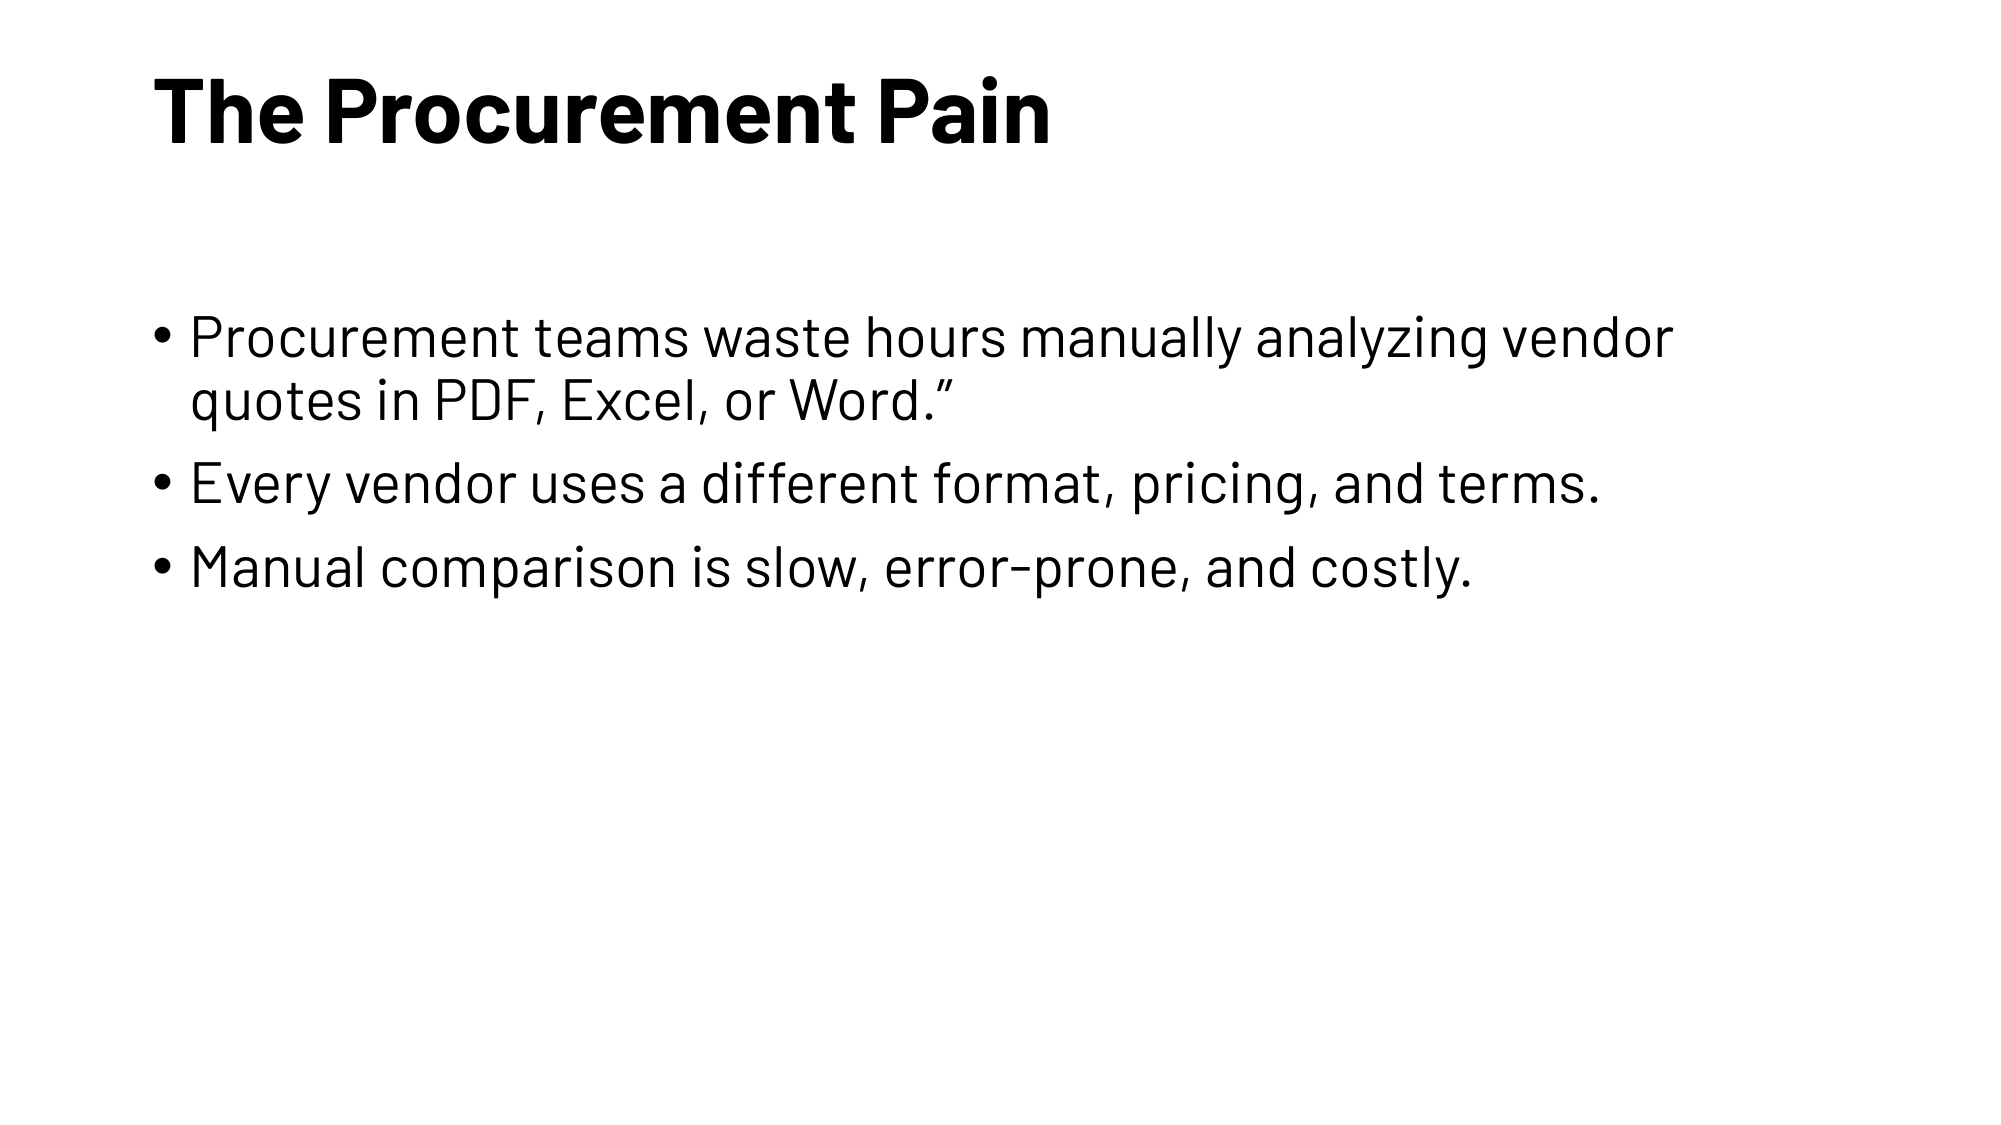

# The Procurement Pain
Procurement teams waste hours manually analyzing vendor quotes in PDF, Excel, or Word.”
Every vendor uses a different format, pricing, and terms.
Manual comparison is slow, error-prone, and costly.